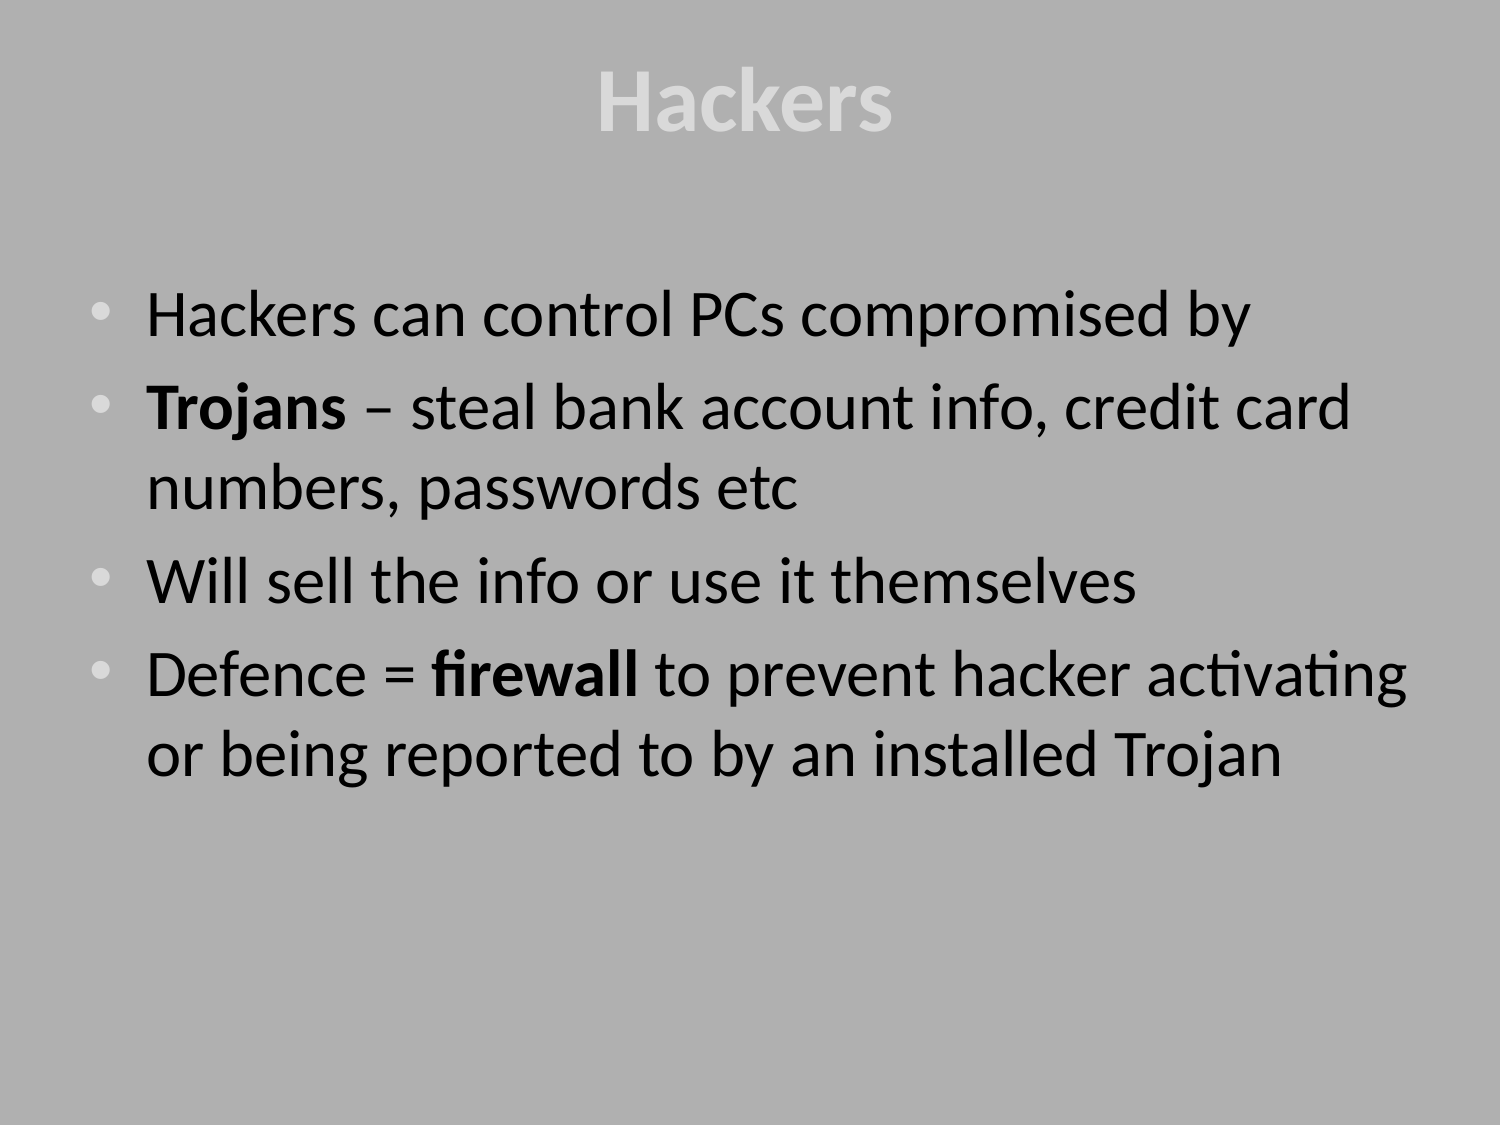

# Hackers
Hackers can control PCs compromised by
Trojans – steal bank account info, credit card numbers, passwords etc
Will sell the info or use it themselves
Defence = firewall to prevent hacker activating or being reported to by an installed Trojan